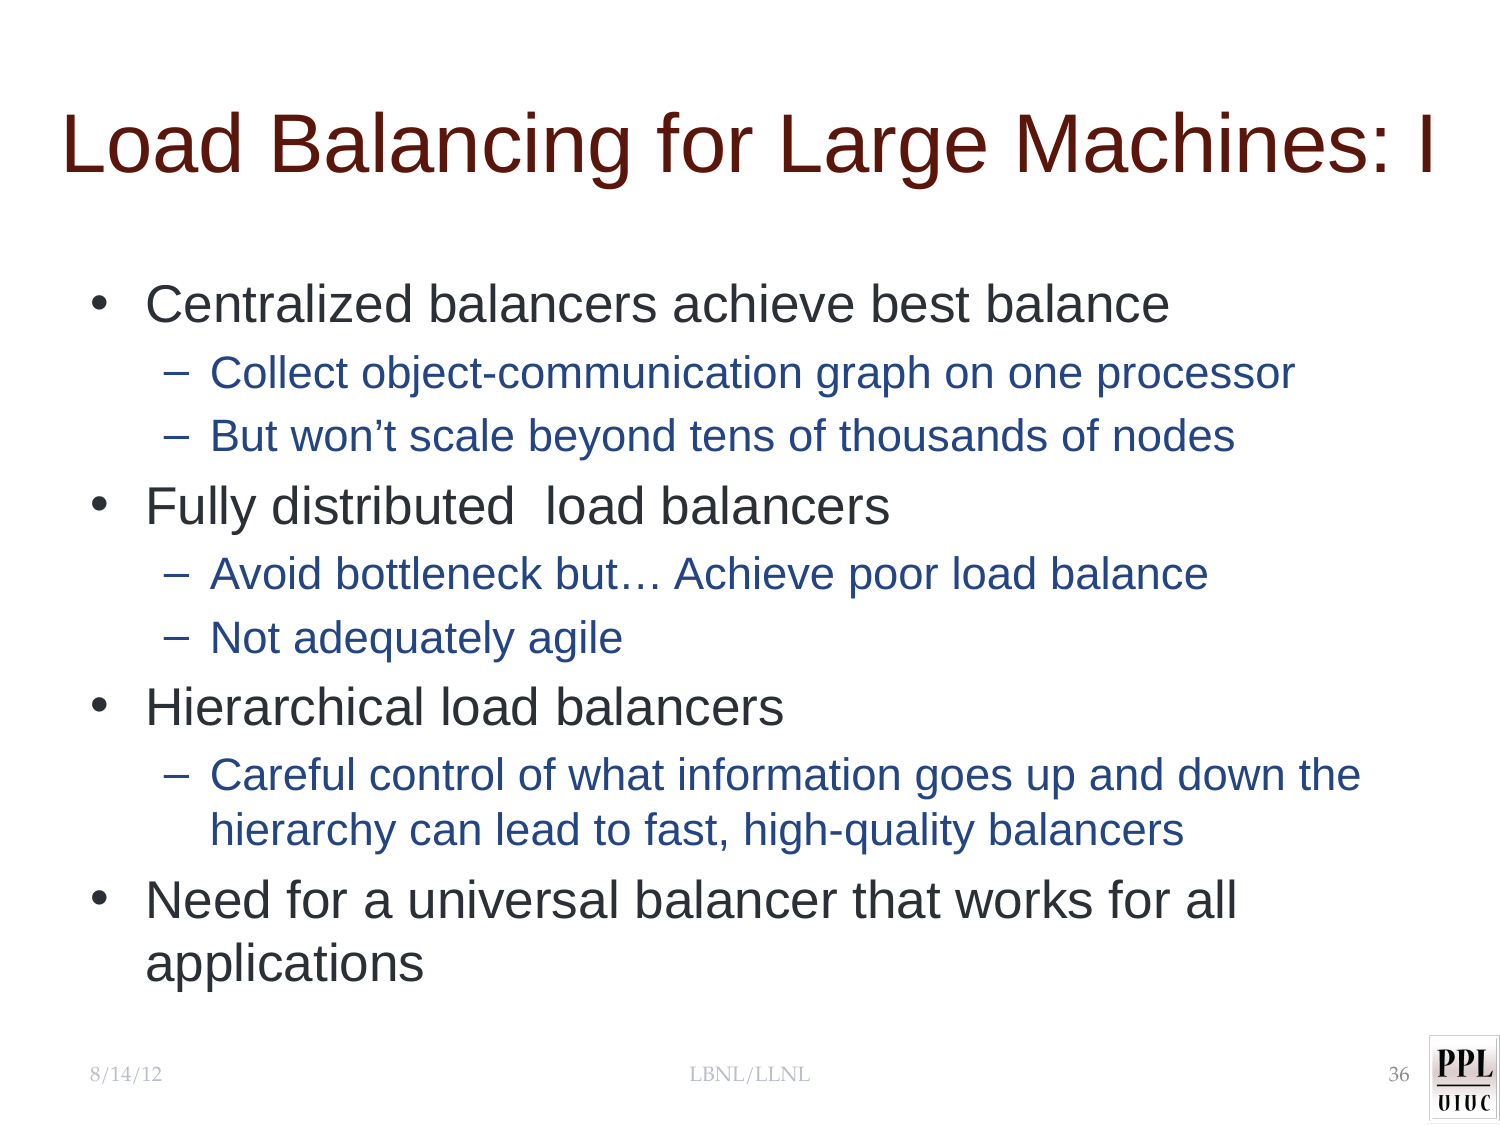

# Load Balancing for Large Machines: I
Centralized balancers achieve best balance
Collect object-communication graph on one processor
But won’t scale beyond tens of thousands of nodes
Fully distributed  load balancers
Avoid bottleneck but… Achieve poor load balance
Not adequately agile
Hierarchical load balancers
Careful control of what information goes up and down the hierarchy can lead to fast, high-quality balancers
Need for a universal balancer that works for all applications
8/14/12
LBNL/LLNL
36